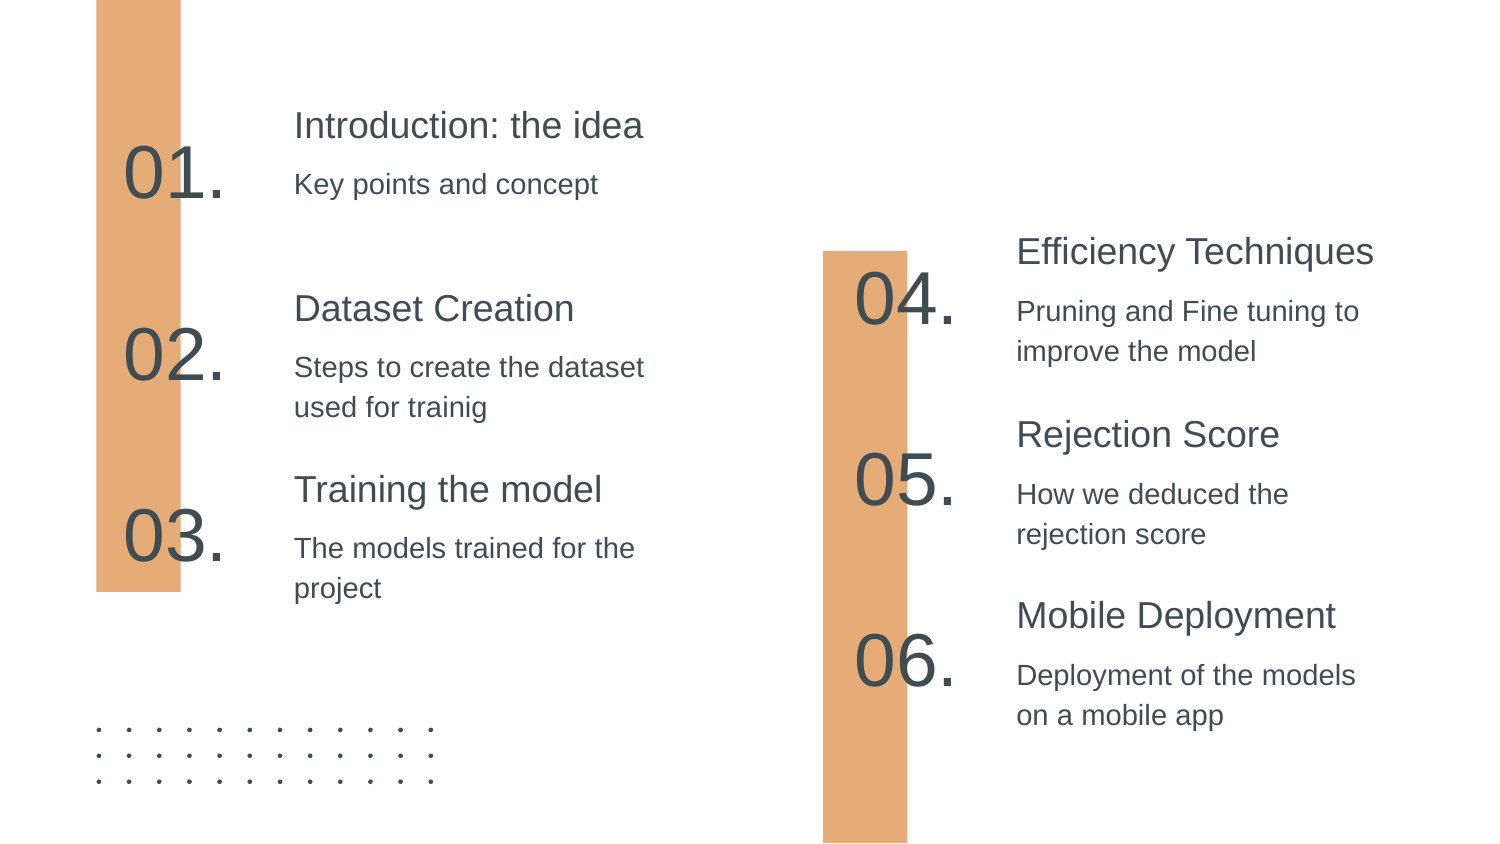

Introduction: the idea
01.
Key points and concept
Efficiency Techniques

# 04.
Dataset Creation
Pruning and Fine tuning to improve the model
02.
Steps to create the dataset used for trainig
Rejection Score
05.
Training the model
How we deduced the rejection score
03.
The models trained for the project
Mobile Deployment

06.
Deployment of the models on a mobile app